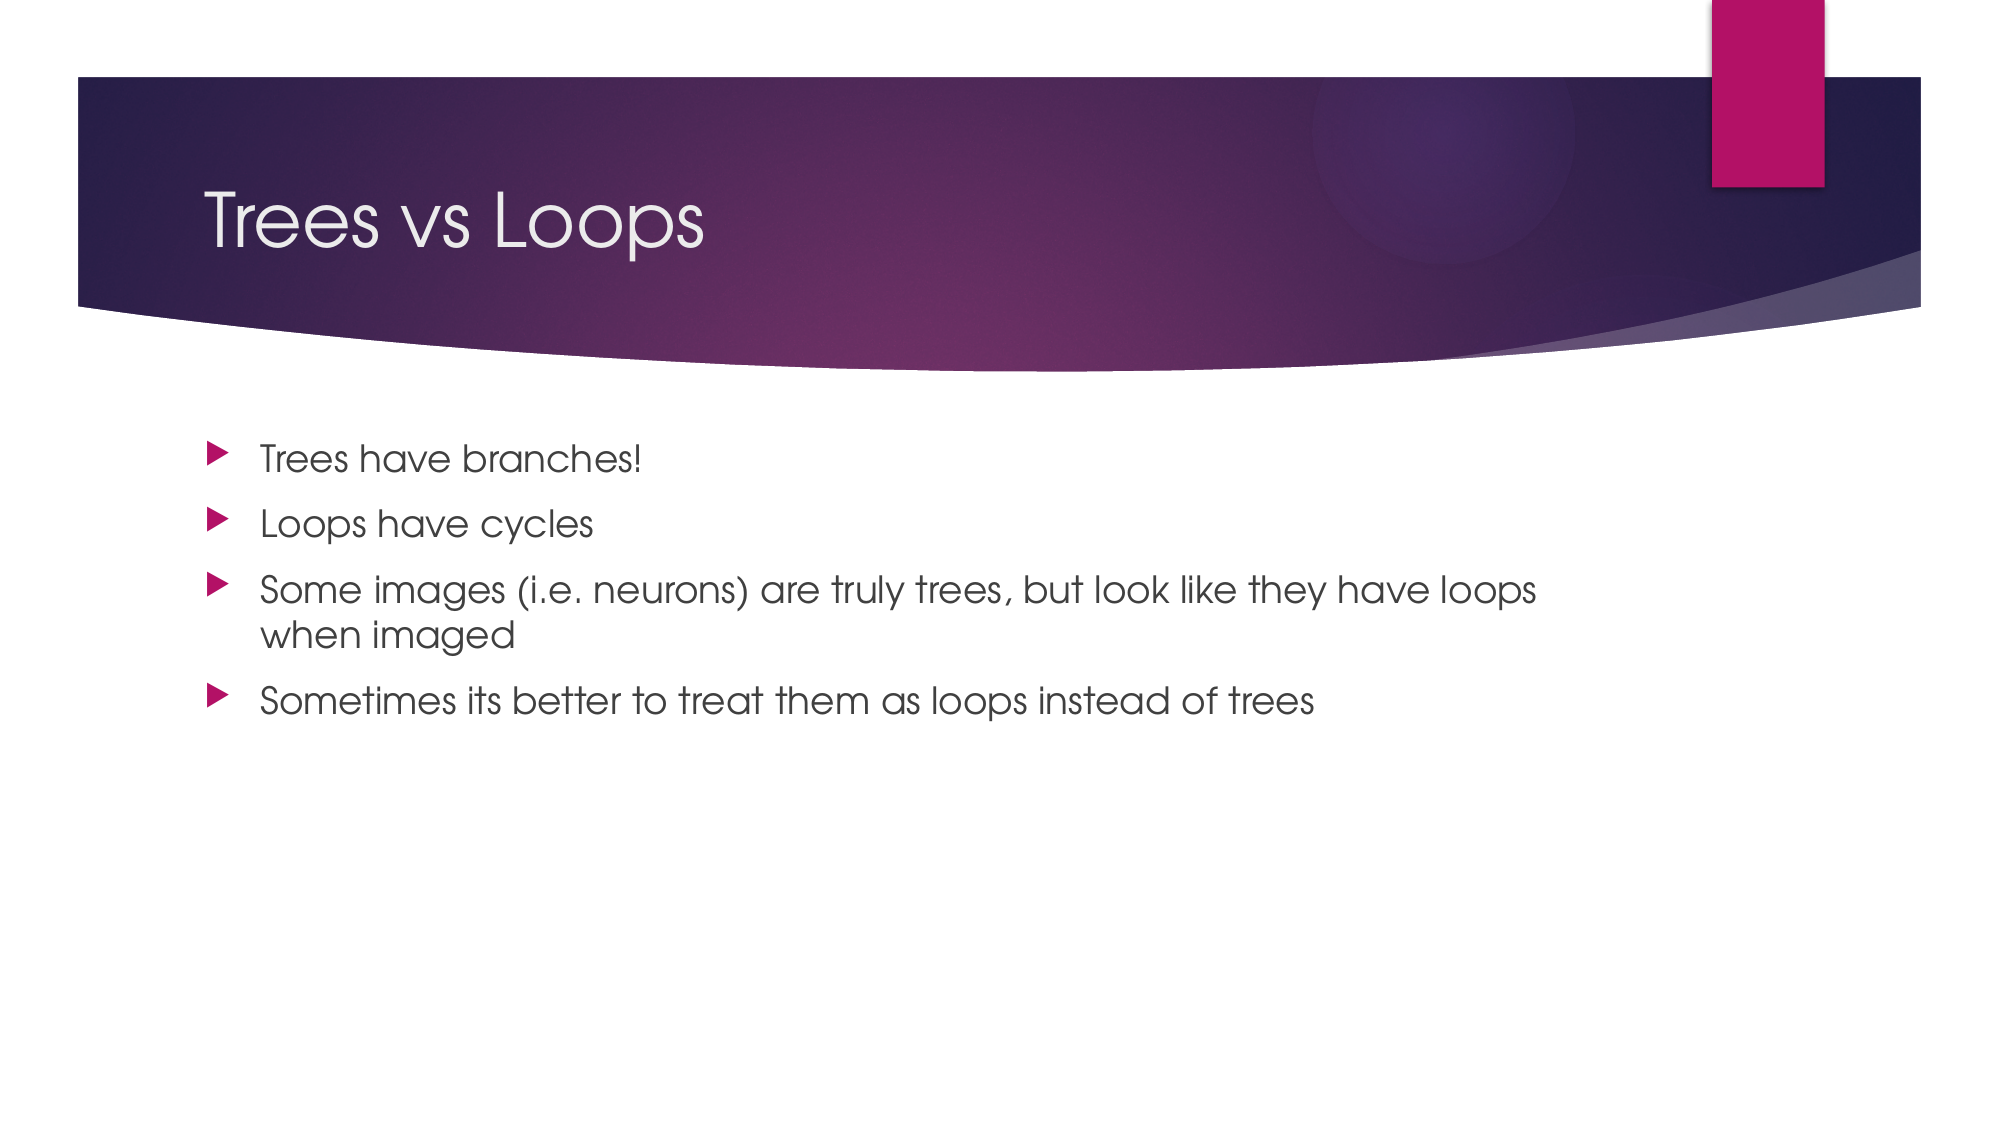

# Trees vs Loops
Trees have branches!
Loops have cycles
Some images (i.e. neurons) are truly trees, but look like they have loops when imaged
Sometimes its better to treat them as loops instead of trees